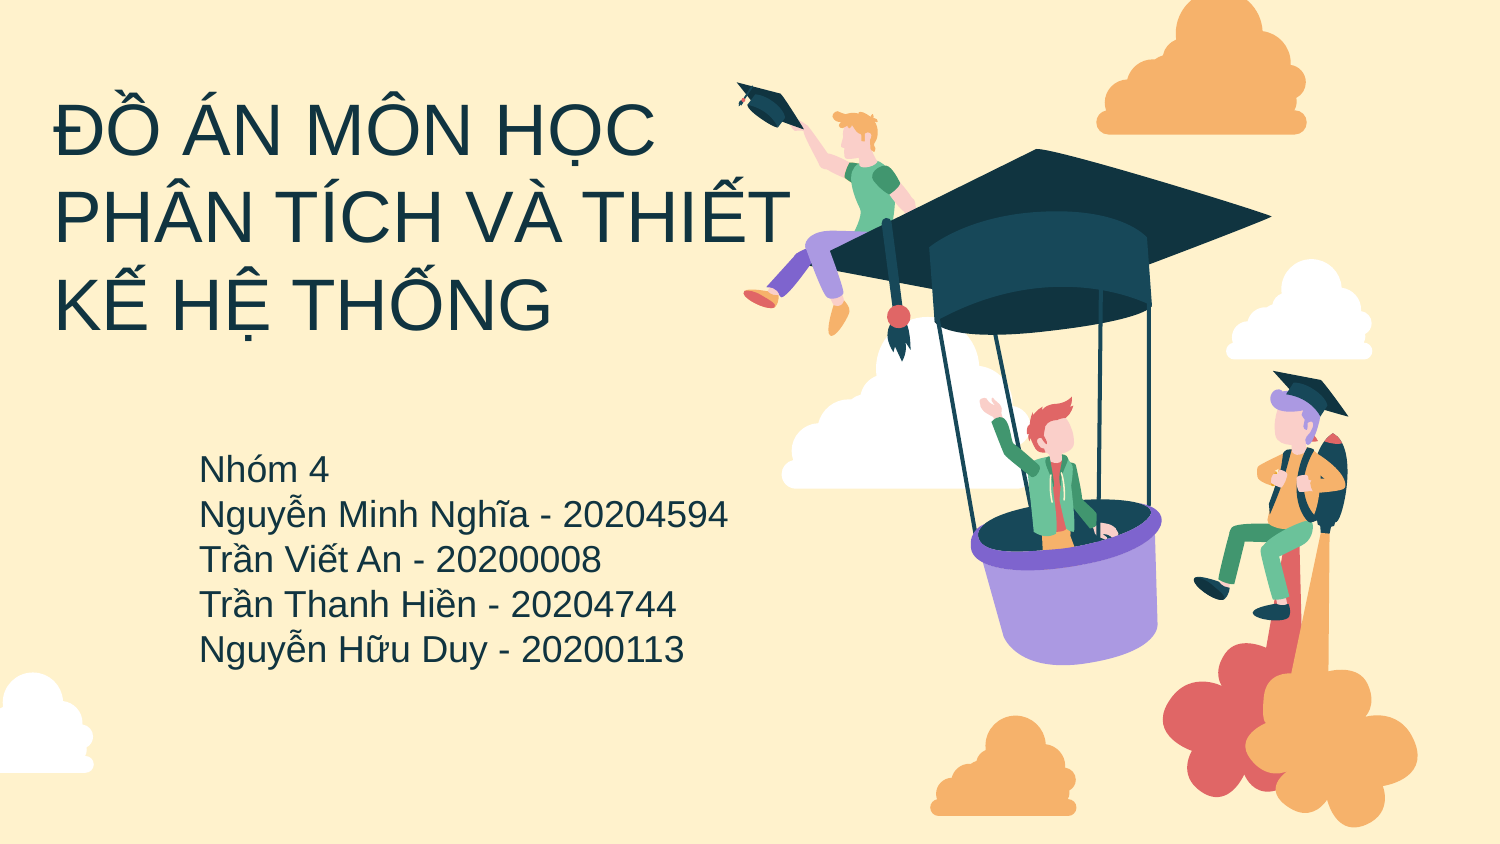

# ĐỒ ÁN MÔN HỌC PHÂN TÍCH VÀ THIẾT KẾ HỆ THỐNG

Nhóm 4
Nguyễn Minh Nghĩa - 20204594
Trần Viết An - 20200008
Trần Thanh Hiền - 20204744
Nguyễn Hữu Duy - 20200113